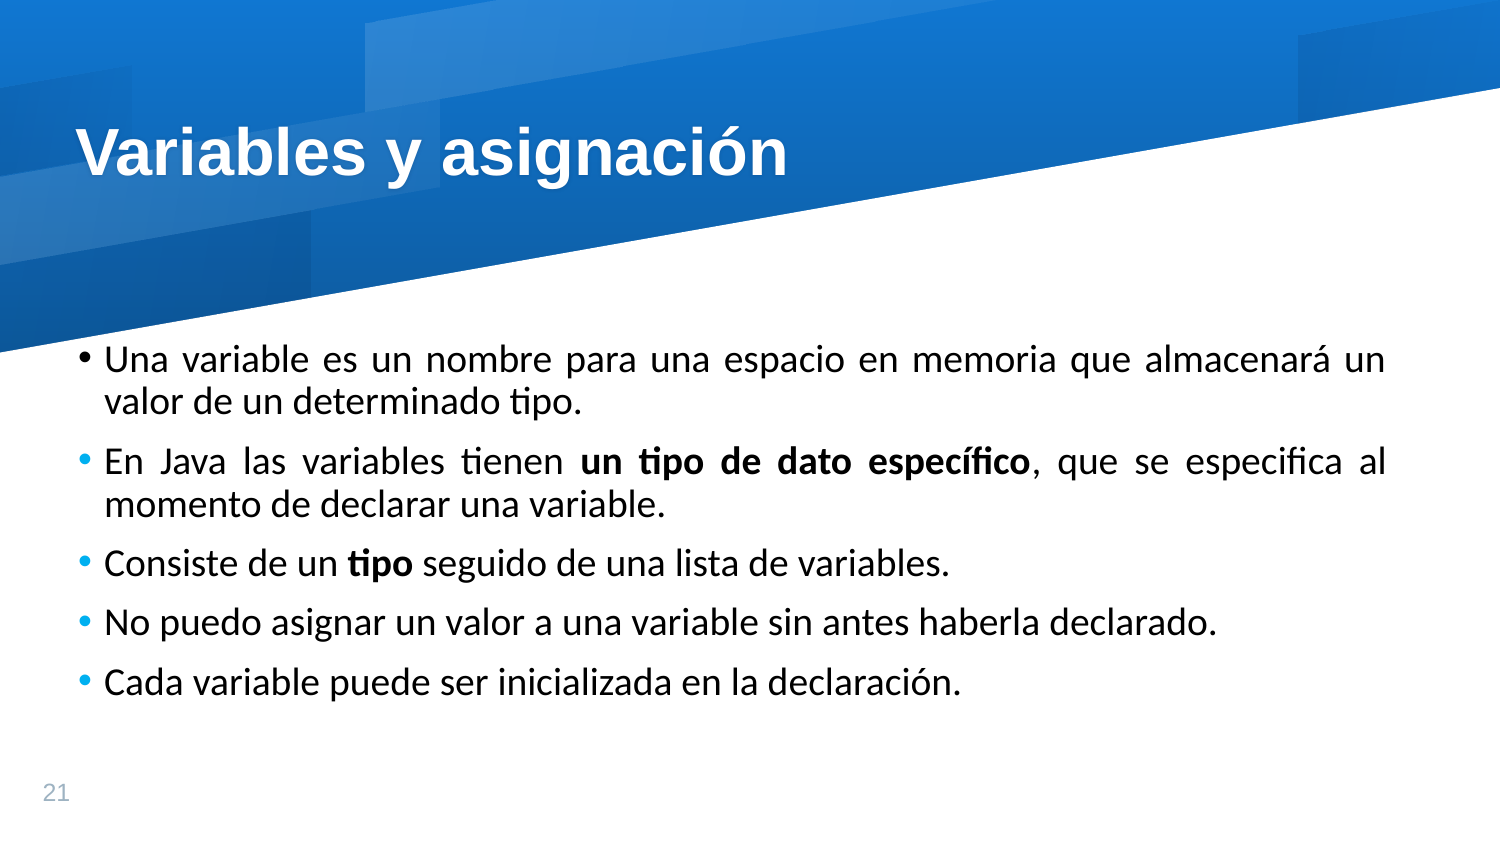

# Variables y asignación
Una variable es un nombre para una espacio en memoria que almacenará un valor de un determinado tipo.
En Java las variables tienen un tipo de dato específico, que se especifica al momento de declarar una variable.
Consiste de un tipo seguido de una lista de variables.
No puedo asignar un valor a una variable sin antes haberla declarado.
Cada variable puede ser inicializada en la declaración.

21